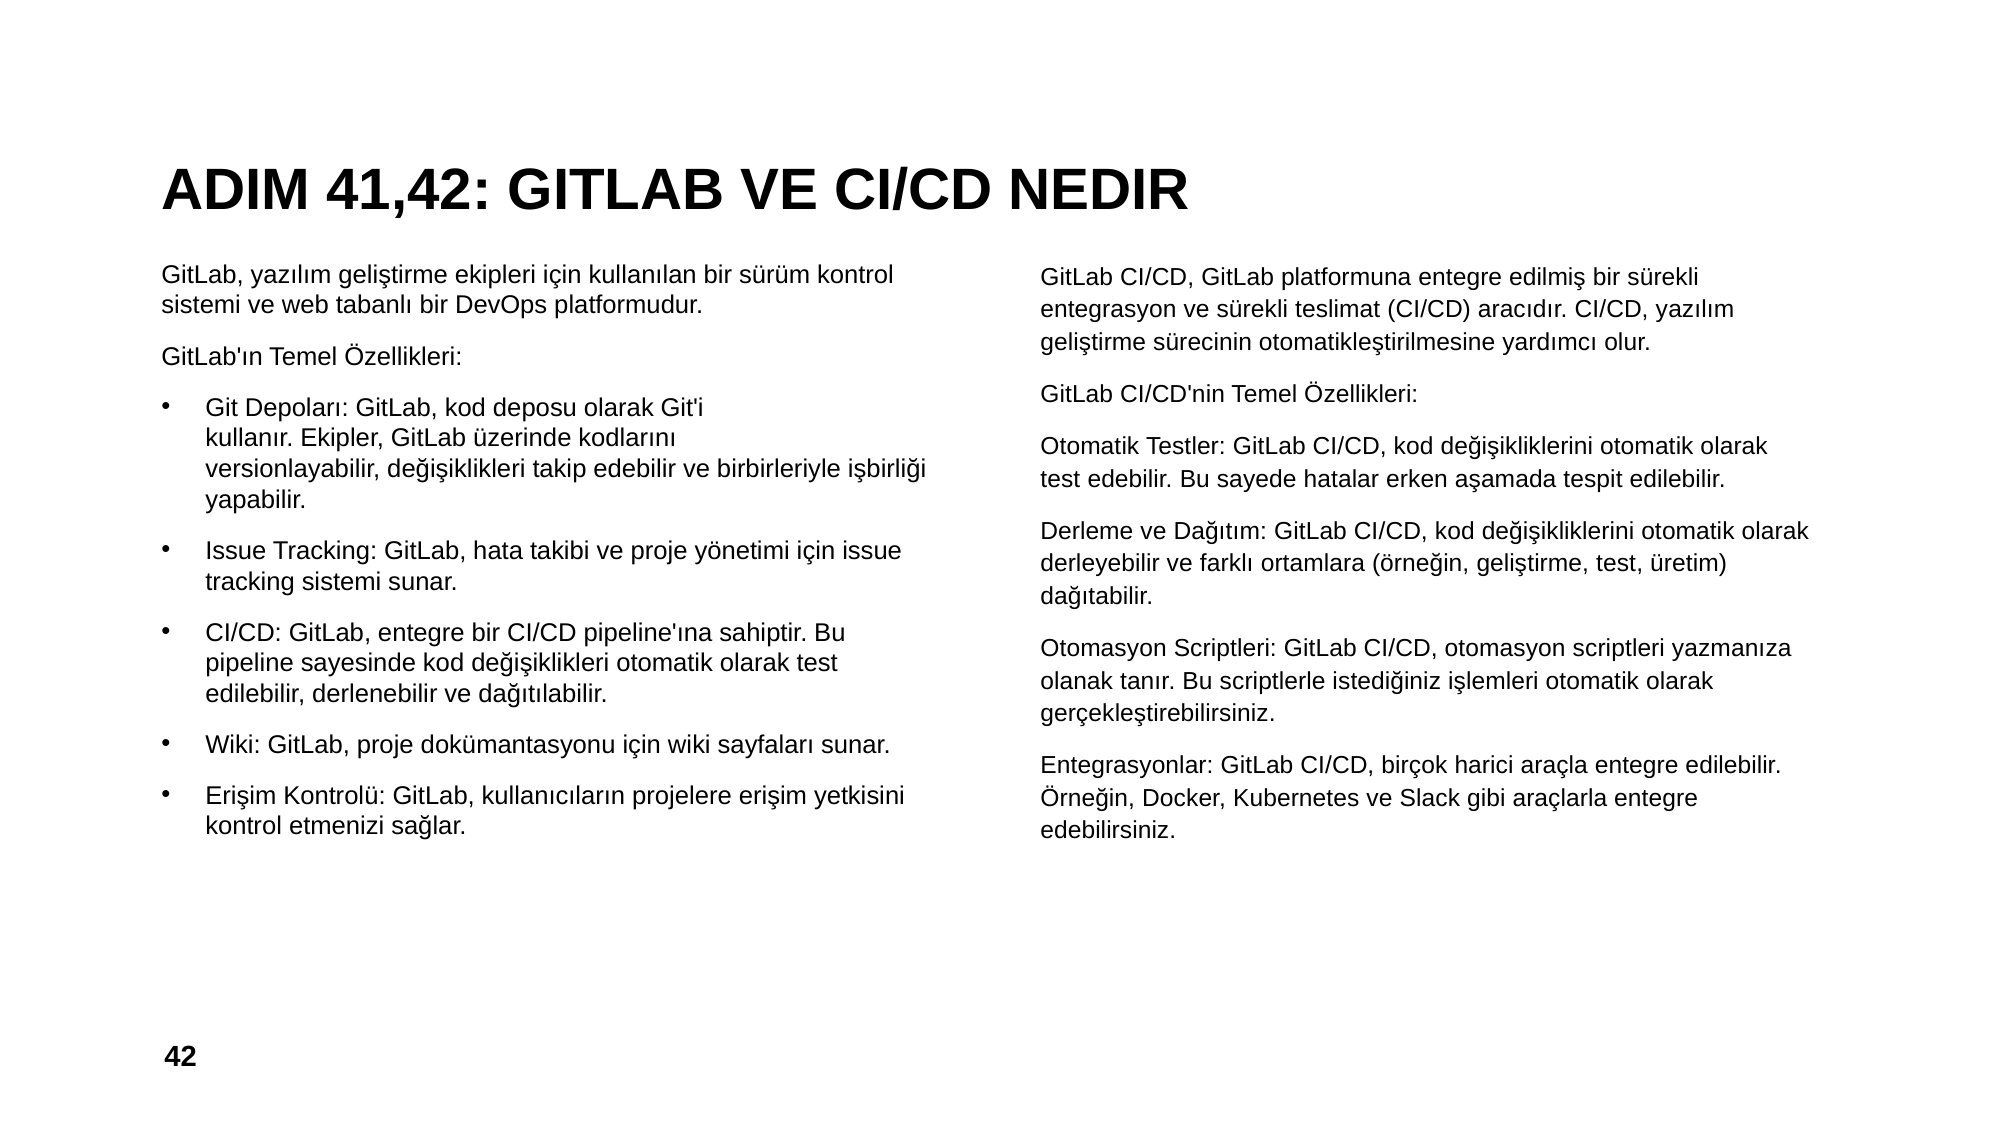

# Adım 41,42: gıtlab ve cı/cd nedır
GitLab, yazılım geliştirme ekipleri için kullanılan bir sürüm kontrol sistemi ve web tabanlı bir DevOps platformudur.
GitLab'ın Temel Özellikleri:
Git Depoları: GitLab, kod deposu olarak Git'i kullanır. Ekipler, GitLab üzerinde kodlarını versionlayabilir, değişiklikleri takip edebilir ve birbirleriyle işbirliği yapabilir.
Issue Tracking: GitLab, hata takibi ve proje yönetimi için issue tracking sistemi sunar.
CI/CD: GitLab, entegre bir CI/CD pipeline'ına sahiptir. Bu pipeline sayesinde kod değişiklikleri otomatik olarak test edilebilir, derlenebilir ve dağıtılabilir.
Wiki: GitLab, proje dokümantasyonu için wiki sayfaları sunar.
Erişim Kontrolü: GitLab, kullanıcıların projelere erişim yetkisini kontrol etmenizi sağlar.

GitLab CI/CD, GitLab platformuna entegre edilmiş bir sürekli entegrasyon ve sürekli teslimat (CI/CD) aracıdır. CI/CD, yazılım geliştirme sürecinin otomatikleştirilmesine yardımcı olur.
GitLab CI/CD'nin Temel Özellikleri:
Otomatik Testler: GitLab CI/CD, kod değişikliklerini otomatik olarak test edebilir. Bu sayede hatalar erken aşamada tespit edilebilir.
Derleme ve Dağıtım: GitLab CI/CD, kod değişikliklerini otomatik olarak derleyebilir ve farklı ortamlara (örneğin, geliştirme, test, üretim) dağıtabilir.
Otomasyon Scriptleri: GitLab CI/CD, otomasyon scriptleri yazmanıza olanak tanır. Bu scriptlerle istediğiniz işlemleri otomatik olarak gerçekleştirebilirsiniz.
Entegrasyonlar: GitLab CI/CD, birçok harici araçla entegre edilebilir. Örneğin, Docker, Kubernetes ve Slack gibi araçlarla entegre edebilirsiniz.

42